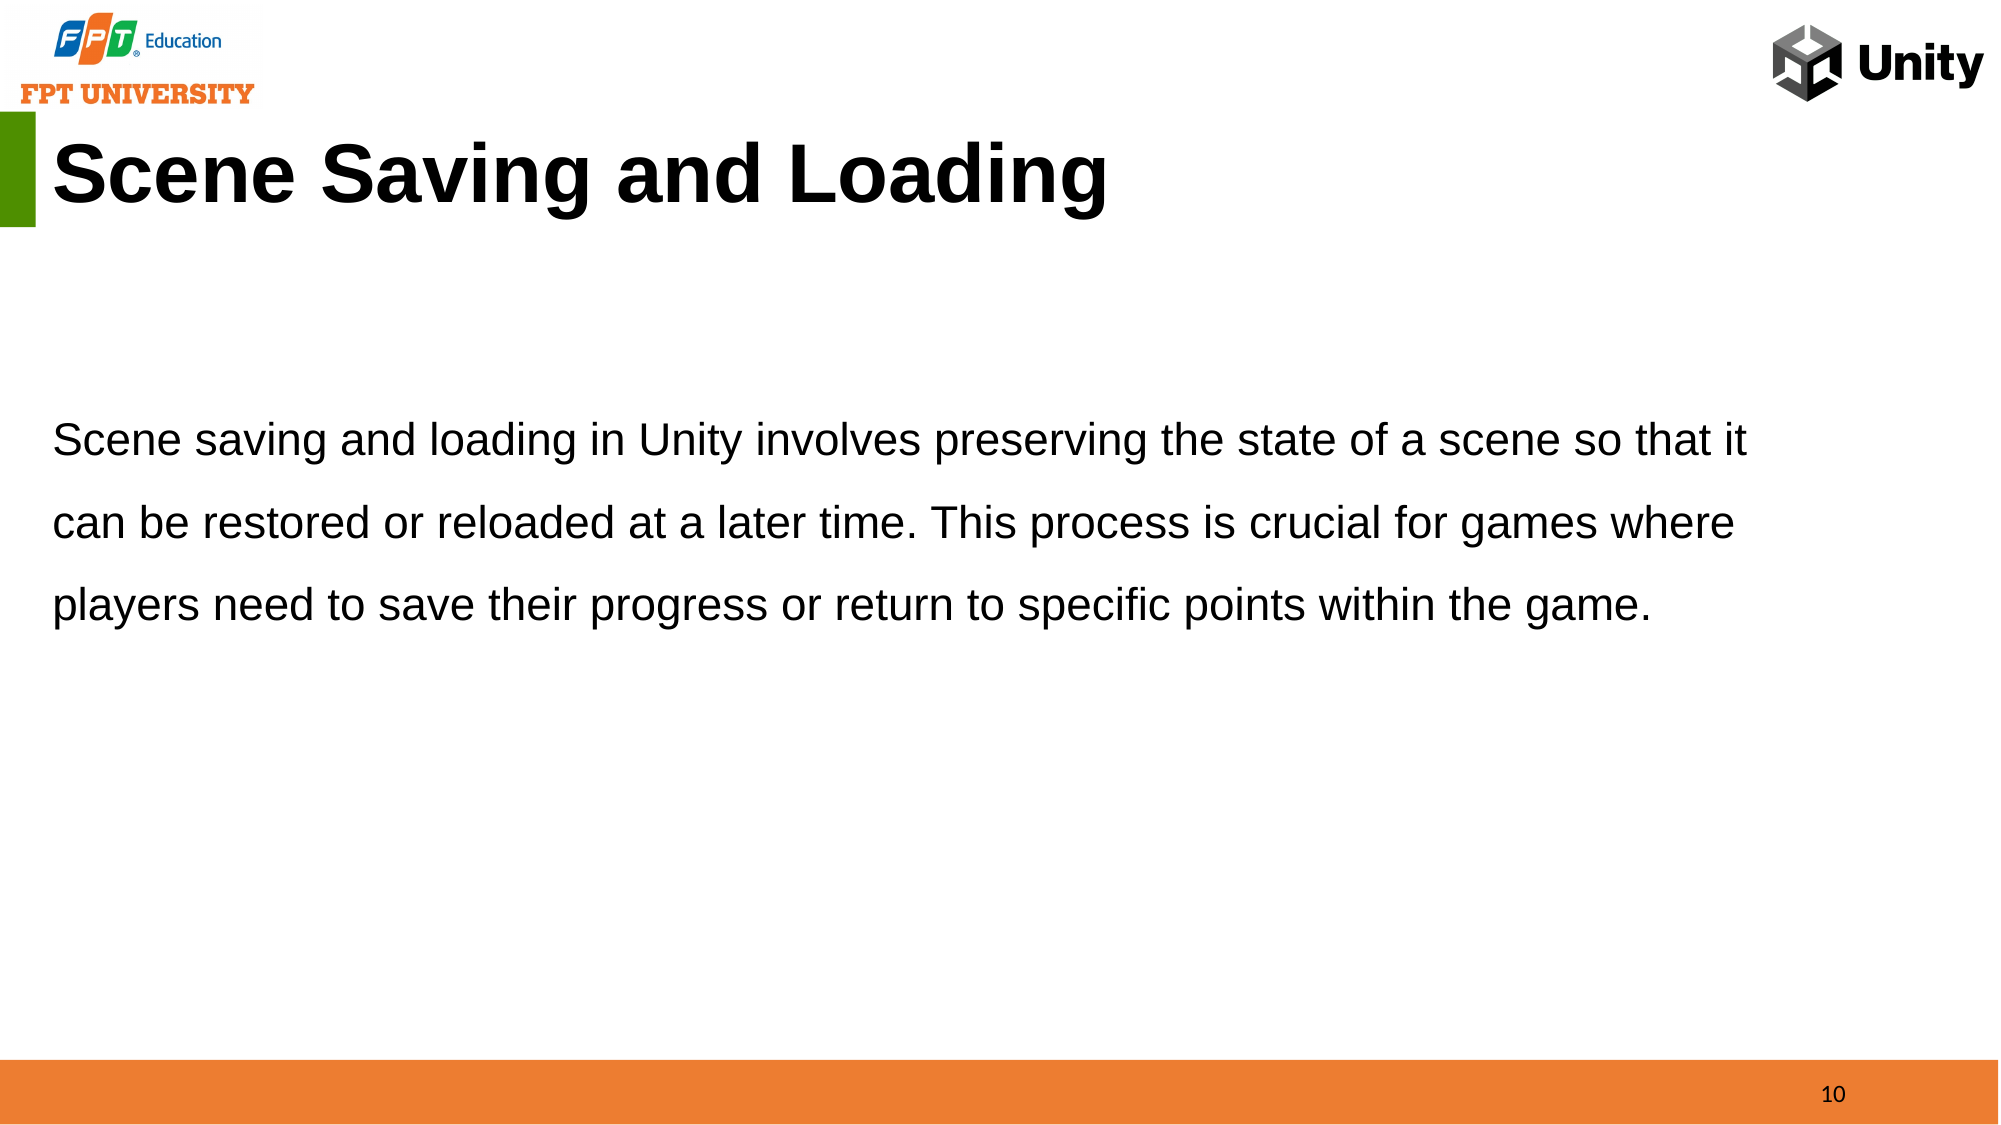

Scene Saving and Loading
Scene saving and loading in Unity involves preserving the state of a scene so that it can be restored or reloaded at a later time. This process is crucial for games where players need to save their progress or return to specific points within the game.
10